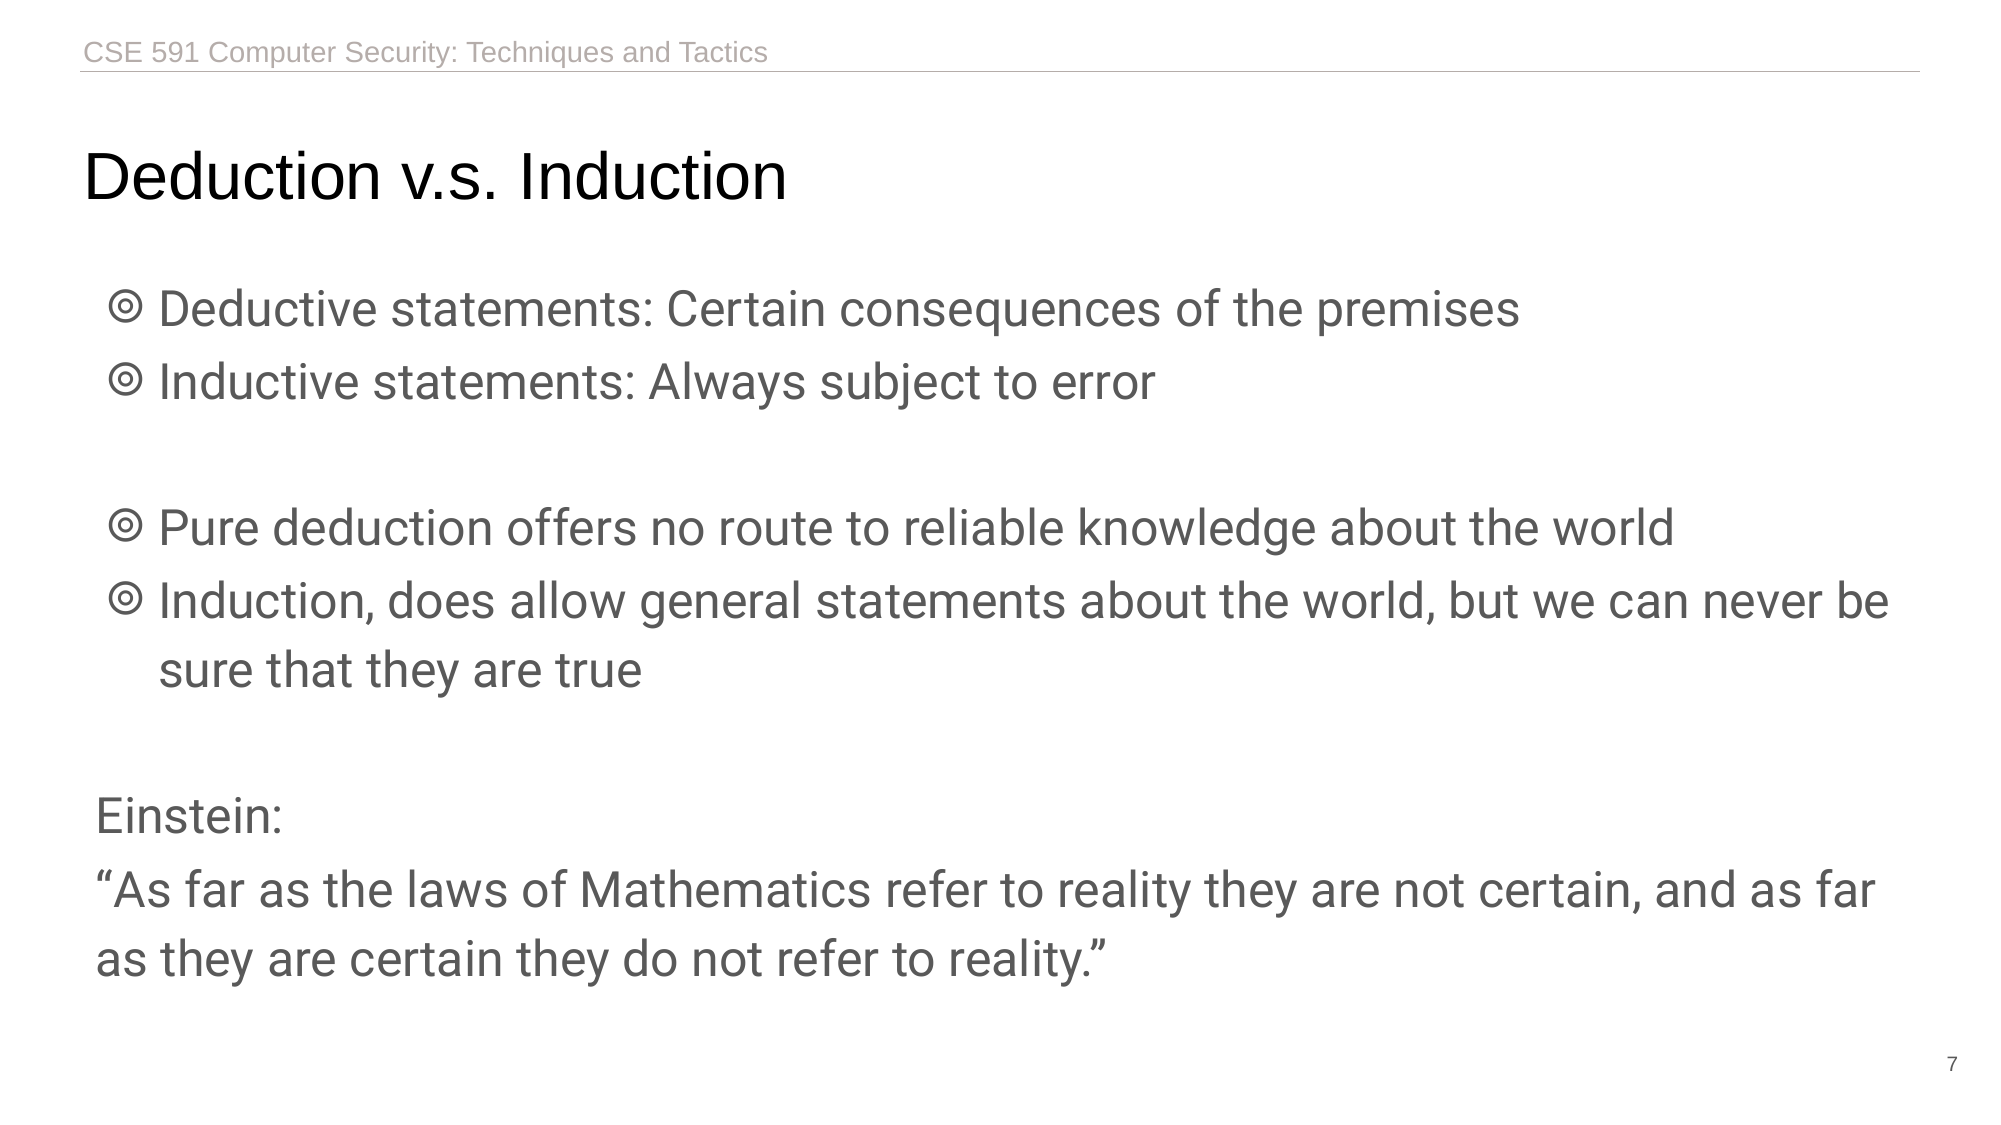

# Deduction v.s. Induction
Deductive statements: Certain consequences of the premises
Inductive statements: Always subject to error

Pure deduction offers no route to reliable knowledge about the world
Induction, does allow general statements about the world, but we can never be sure that they are true

Einstein:
“As far as the laws of Mathematics refer to reality they are not certain, and as far as they are certain they do not refer to reality.”

7